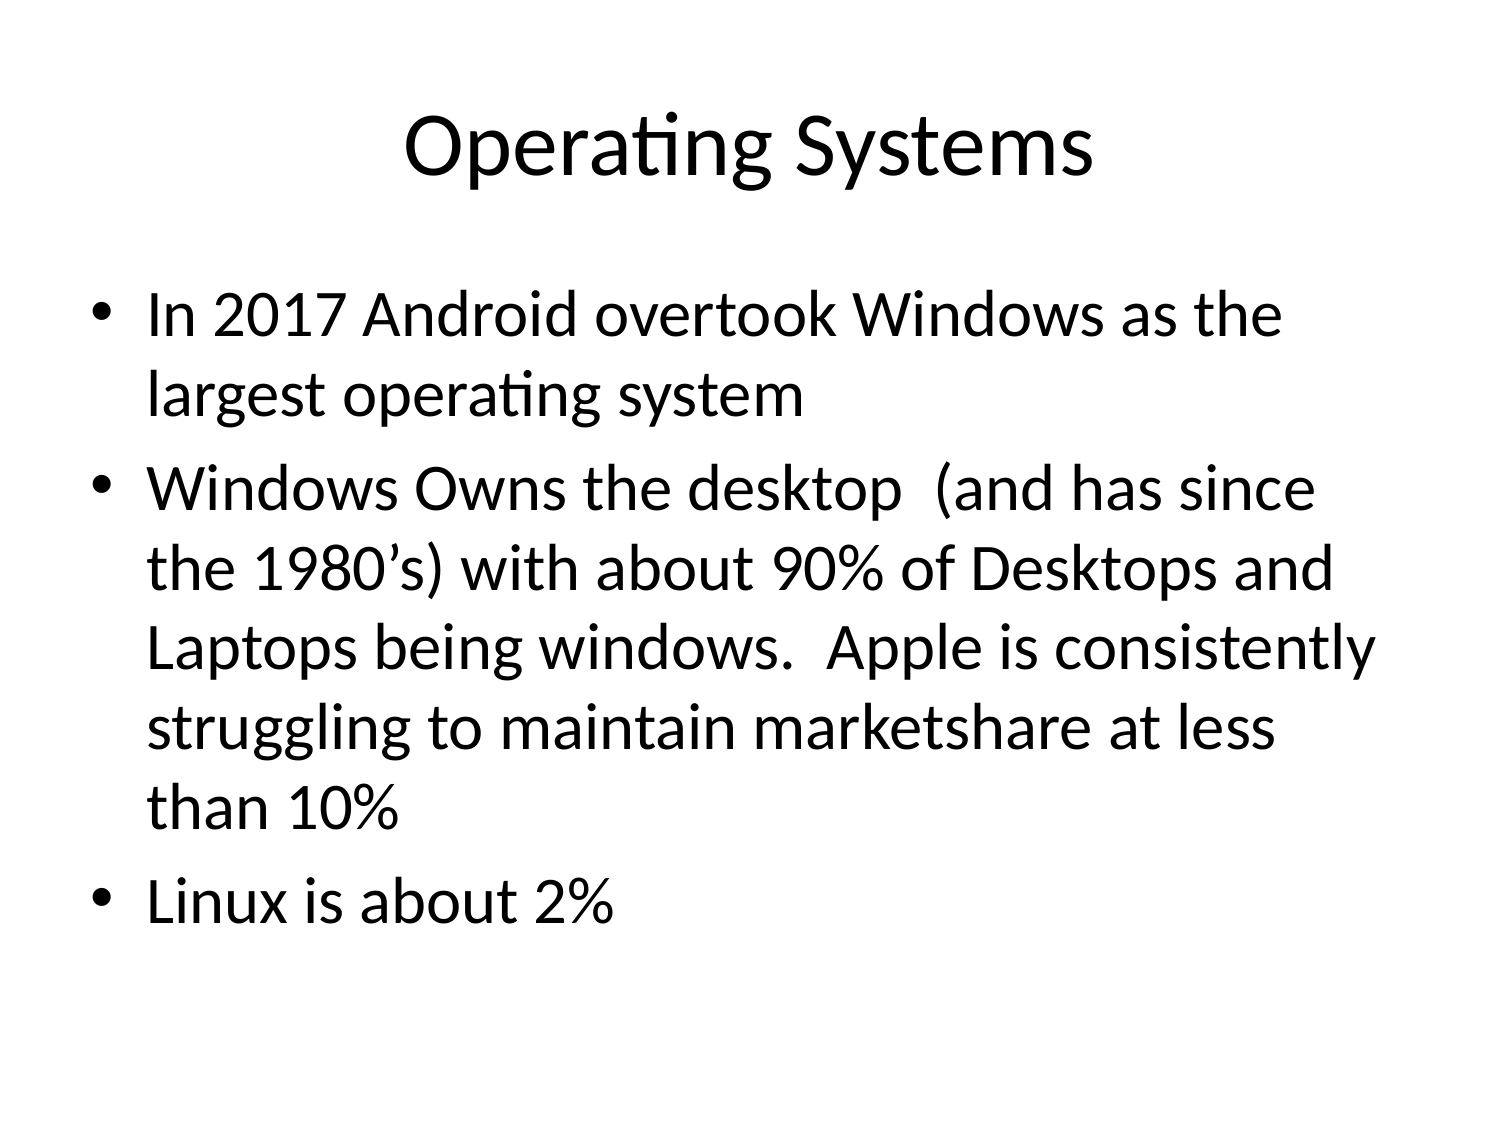

# Operating Systems
In 2017 Android overtook Windows as the largest operating system
Windows Owns the desktop  (and has since the 1980’s) with about 90% of Desktops and Laptops being windows.  Apple is consistently struggling to maintain marketshare at less than 10%
Linux is about 2%